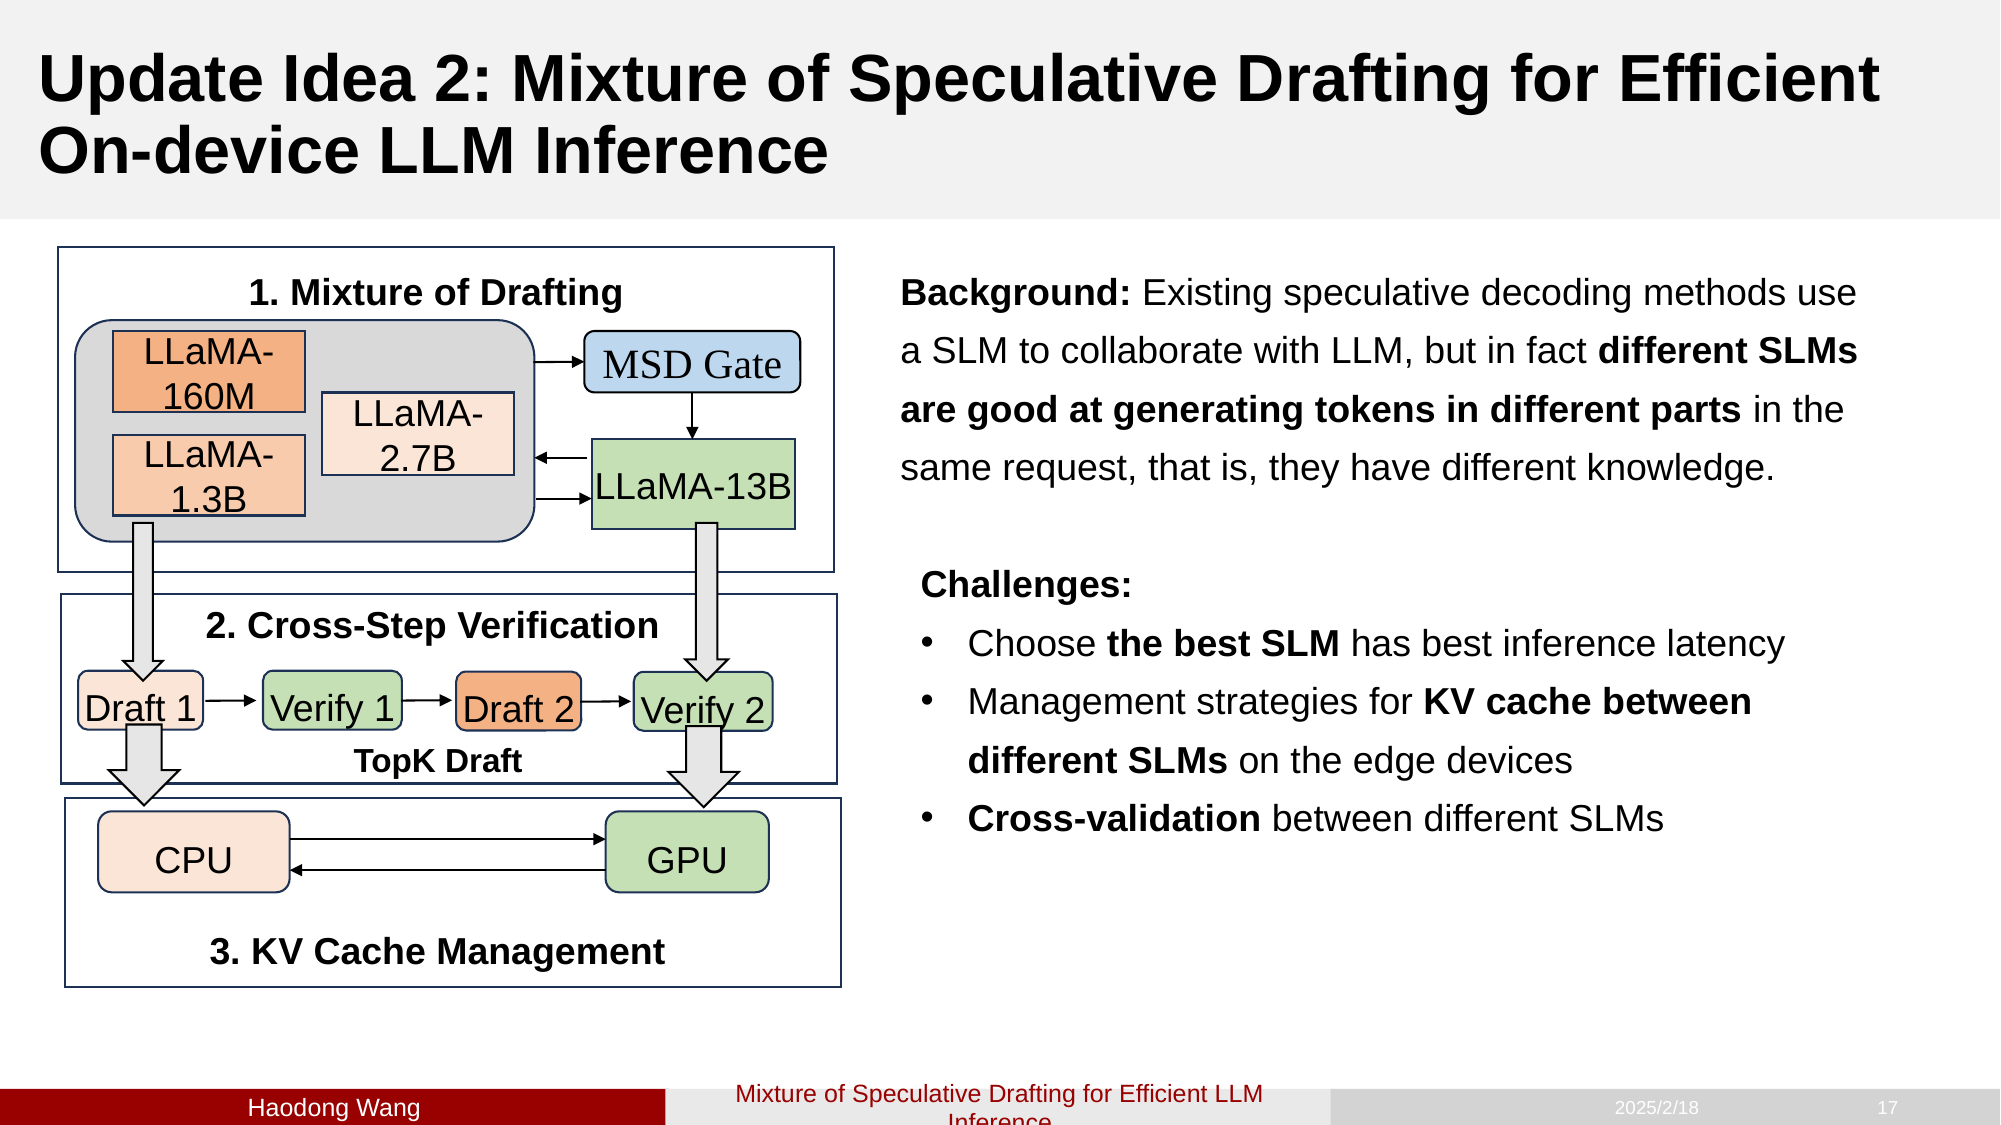

Update Idea 2: Mixture of Speculative Drafting for Efficient On-device LLM Inference
Background: Existing speculative decoding methods use a SLM to collaborate with LLM, but in fact different SLMs are good at generating tokens in different parts in the same request, that is, they have different knowledge.

1. Mixture of Drafting

MSD Gate
LLaMA-160M
LLaMA-2.7B
LLaMA-1.3B
LLaMA-13B
Challenges:
Choose the best SLM has best inference latency
Management strategies for KV cache between different SLMs on the edge devices
Cross-validation between different SLMs

2. Cross-Step Verification

Draft 1
Verify 1
Draft 2
Verify 2
TopK Draft

CPU
GPU
3. KV Cache Management